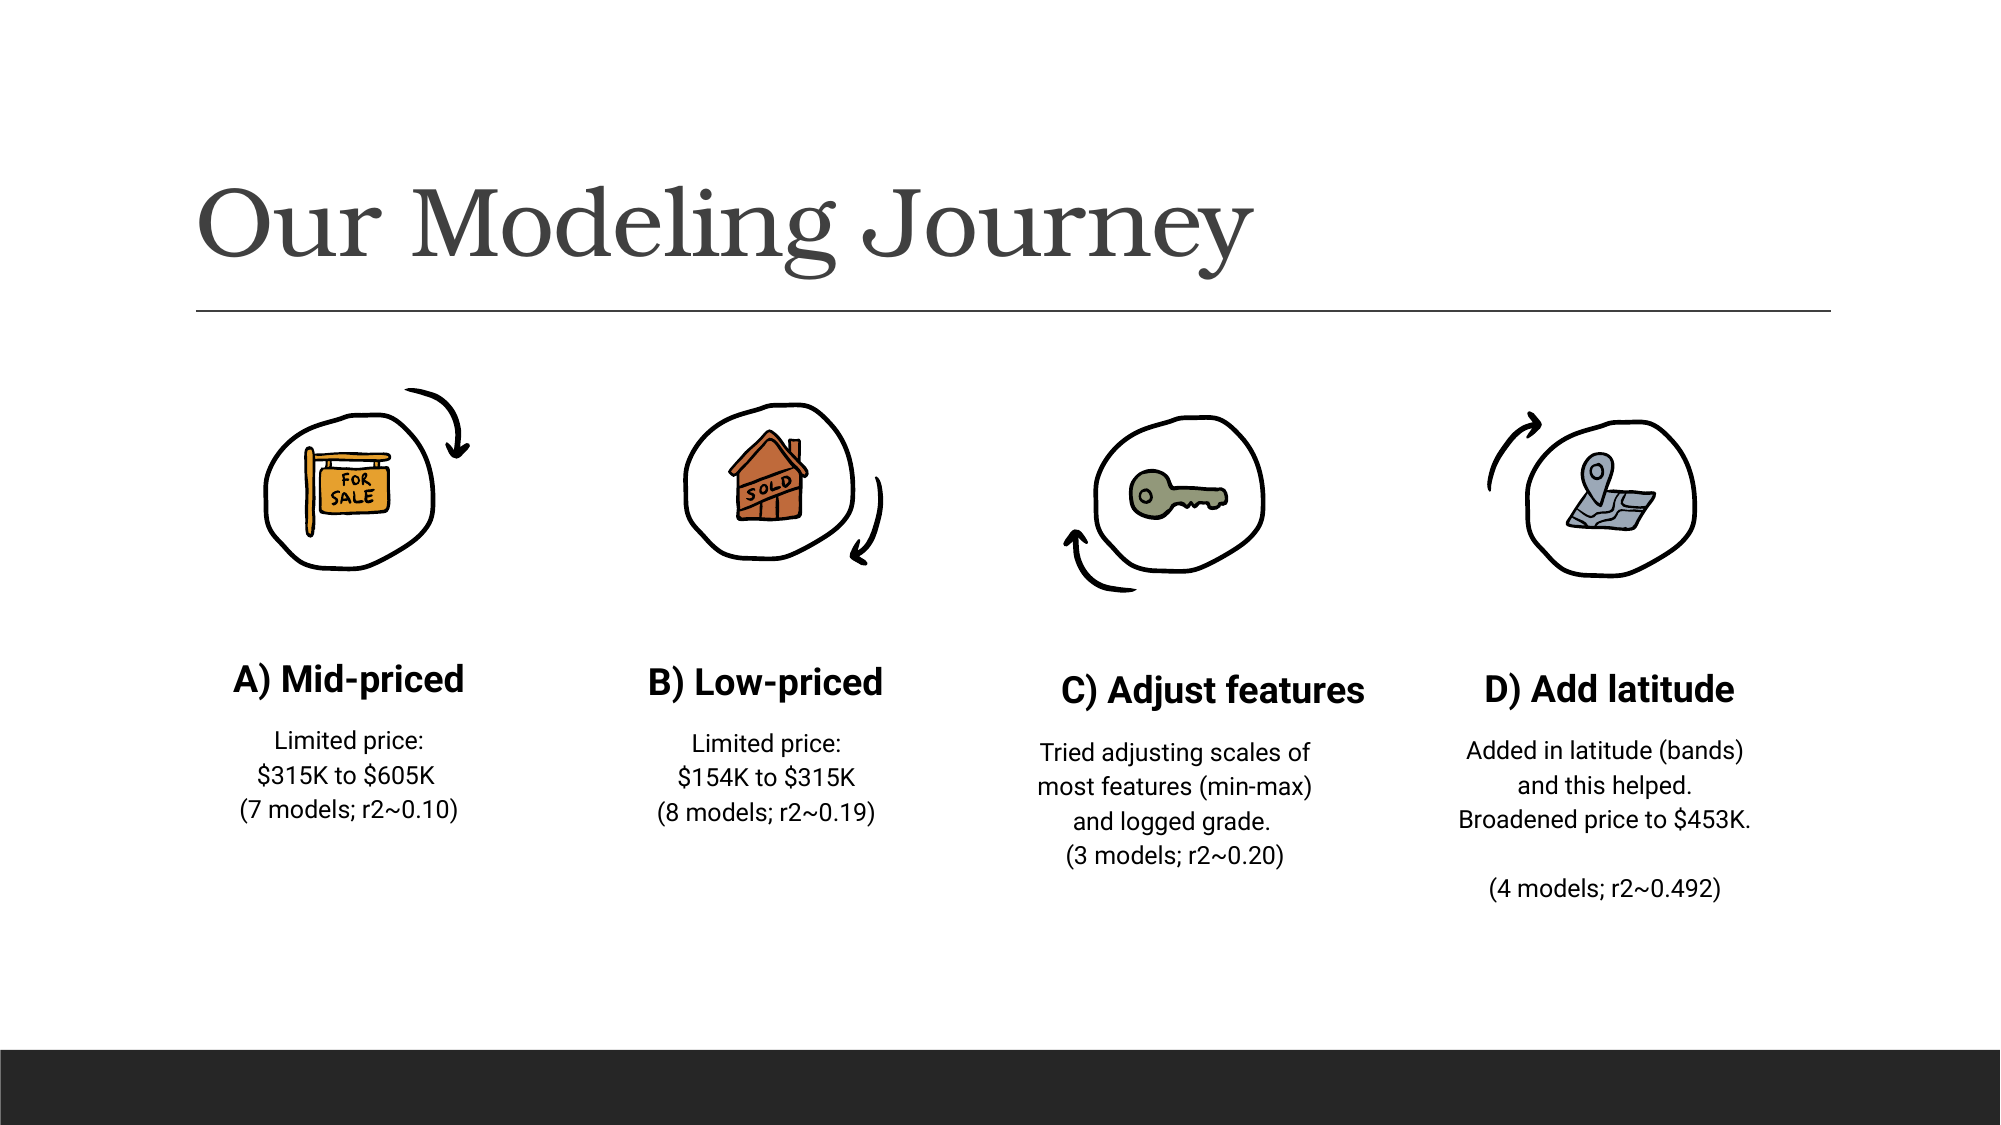

# Our Modeling Journey

A) Mid-priced
B) Low-priced
D) Add latitude
C) Adjust features
Limited price:
$315K to $605K
(7 models; r2~0.10)
Limited price:
$154K to $315K
(8 models; r2~0.19)
Added in latitude (bands) and this helped. Broadened price to $453K.
(4 models; r2~0.492)
Tried adjusting scales of most features (min-max) and logged grade.
(3 models; r2~0.20)